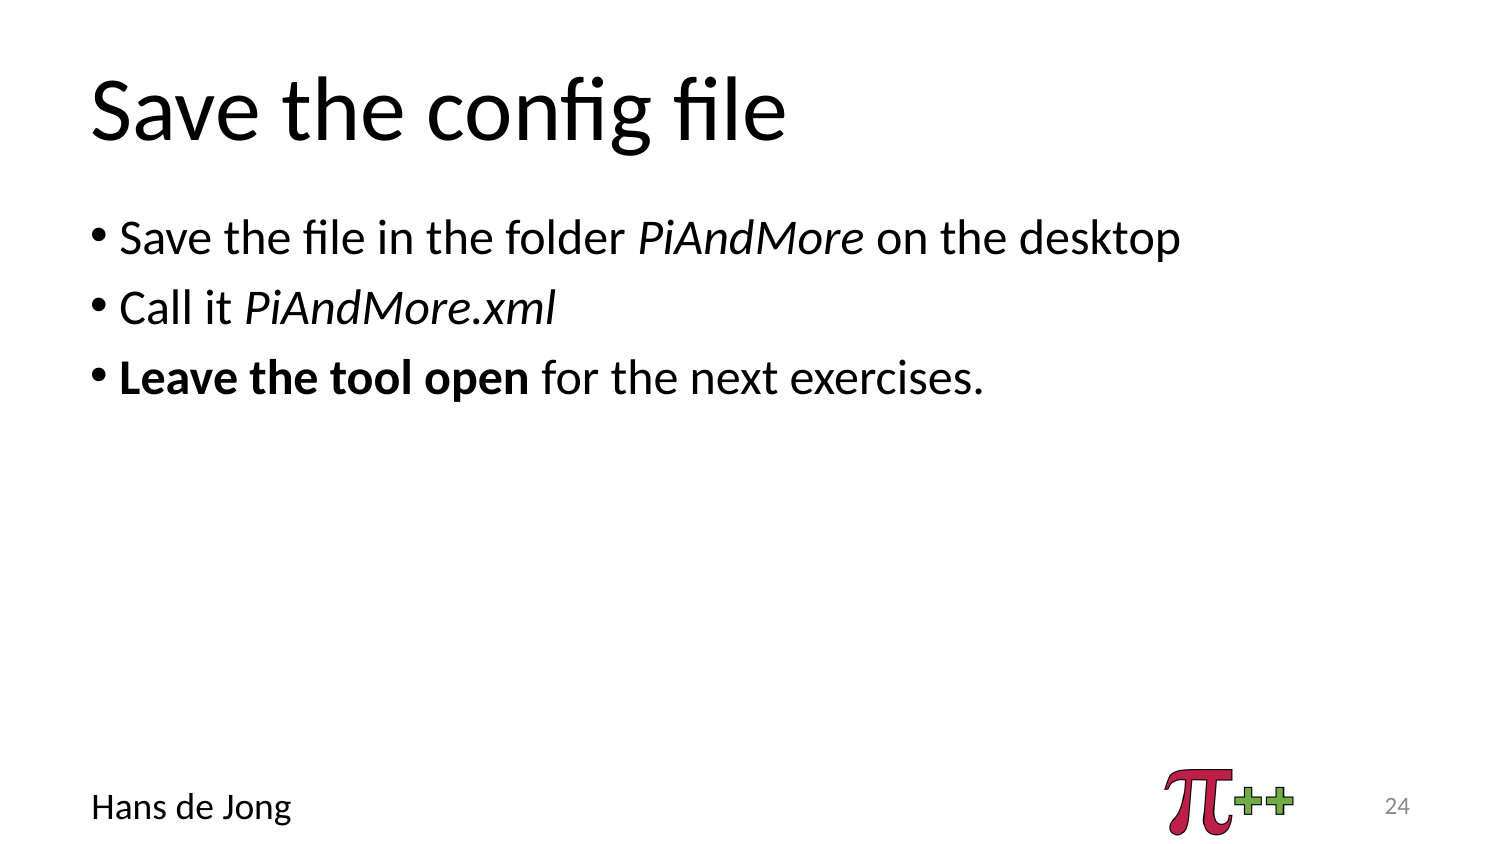

# Save the config file
Save the file in the folder PiAndMore on the desktop
Call it PiAndMore.xml
Leave the tool open for the next exercises.
24